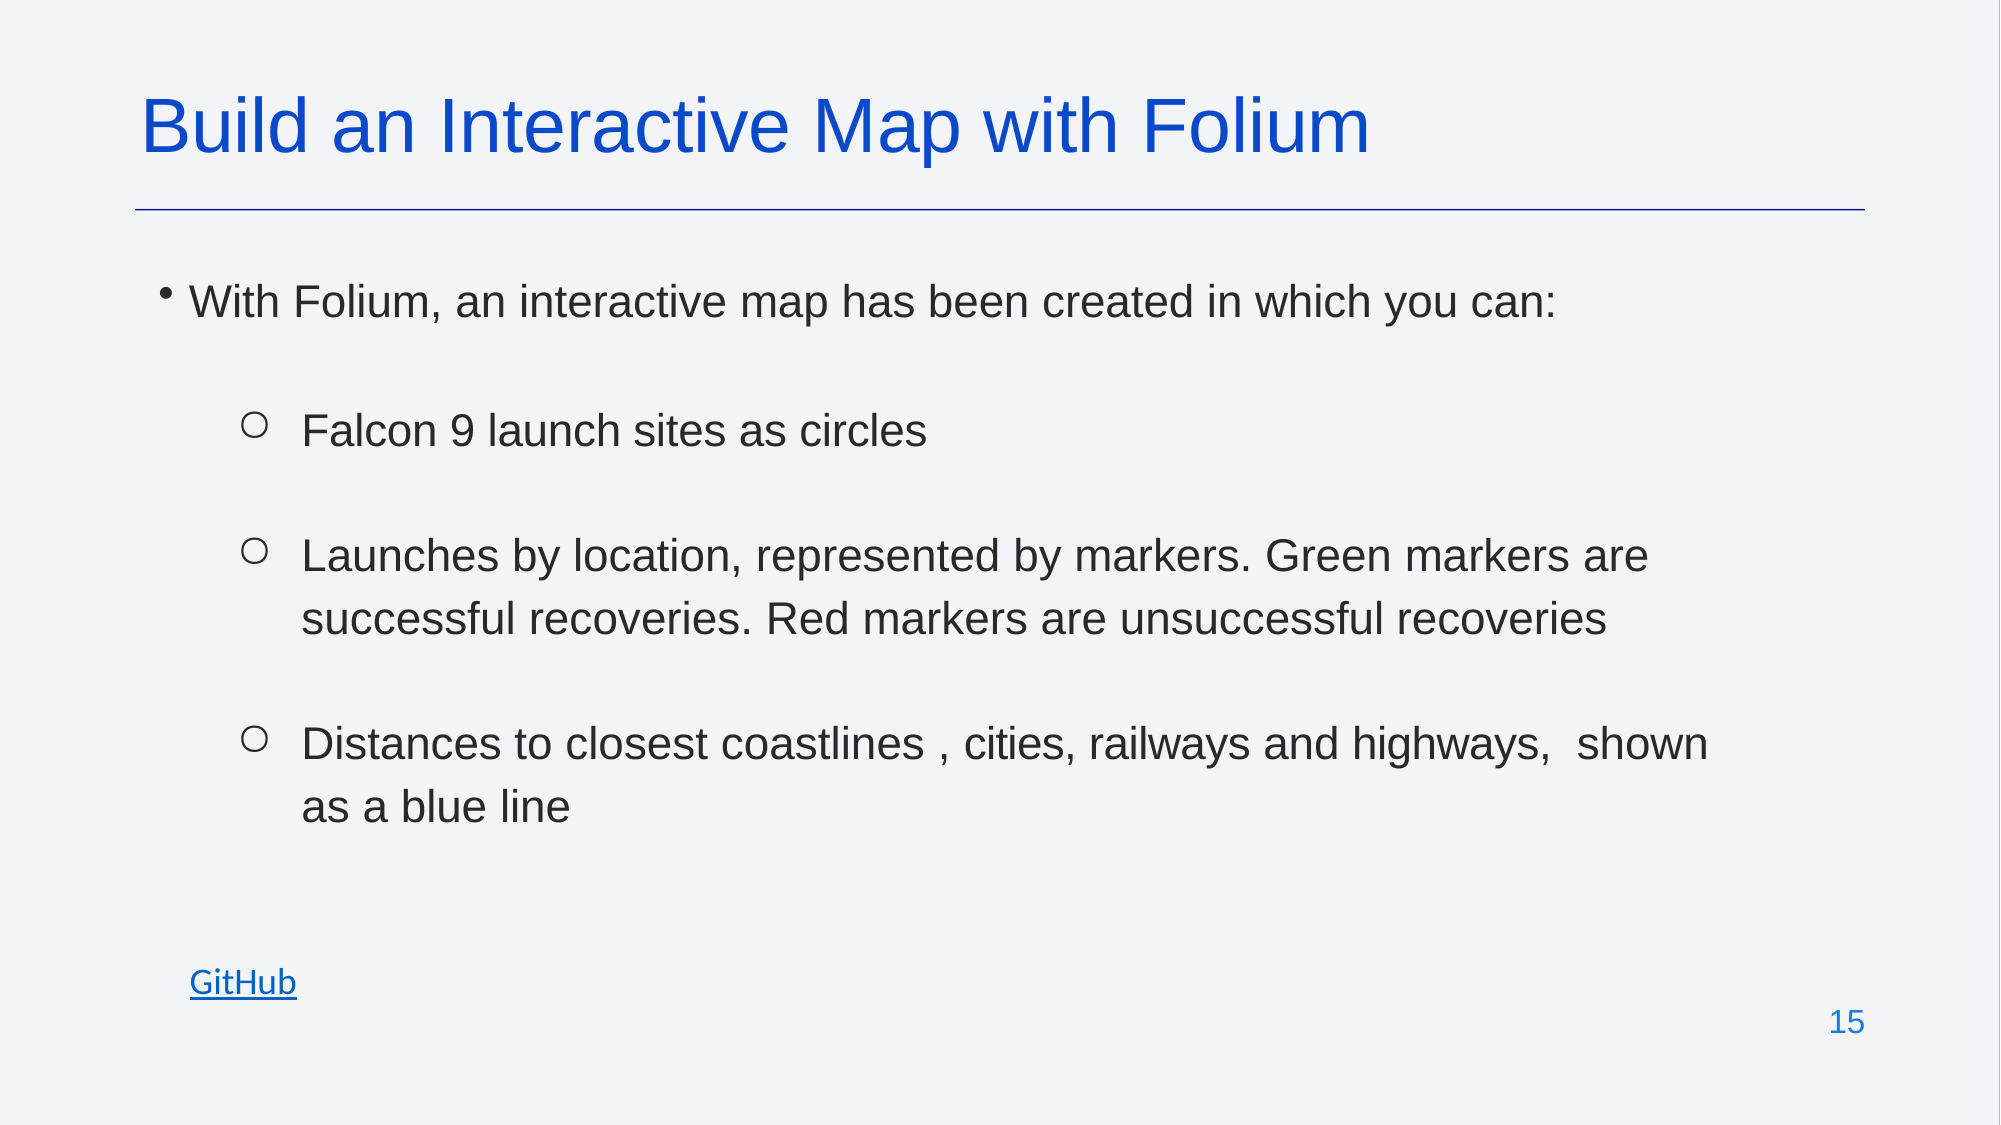

# Build an Interactive Map with Folium
With Folium, an interactive map has been created in which you can:

Falcon 9 launch sites as circles

Launches by location, represented by markers. Green markers are successful recoveries. Red markers are unsuccessful recoveries

Distances to closest coastlines , cities, railways and highways,  shown as a blue line
GitHub
15